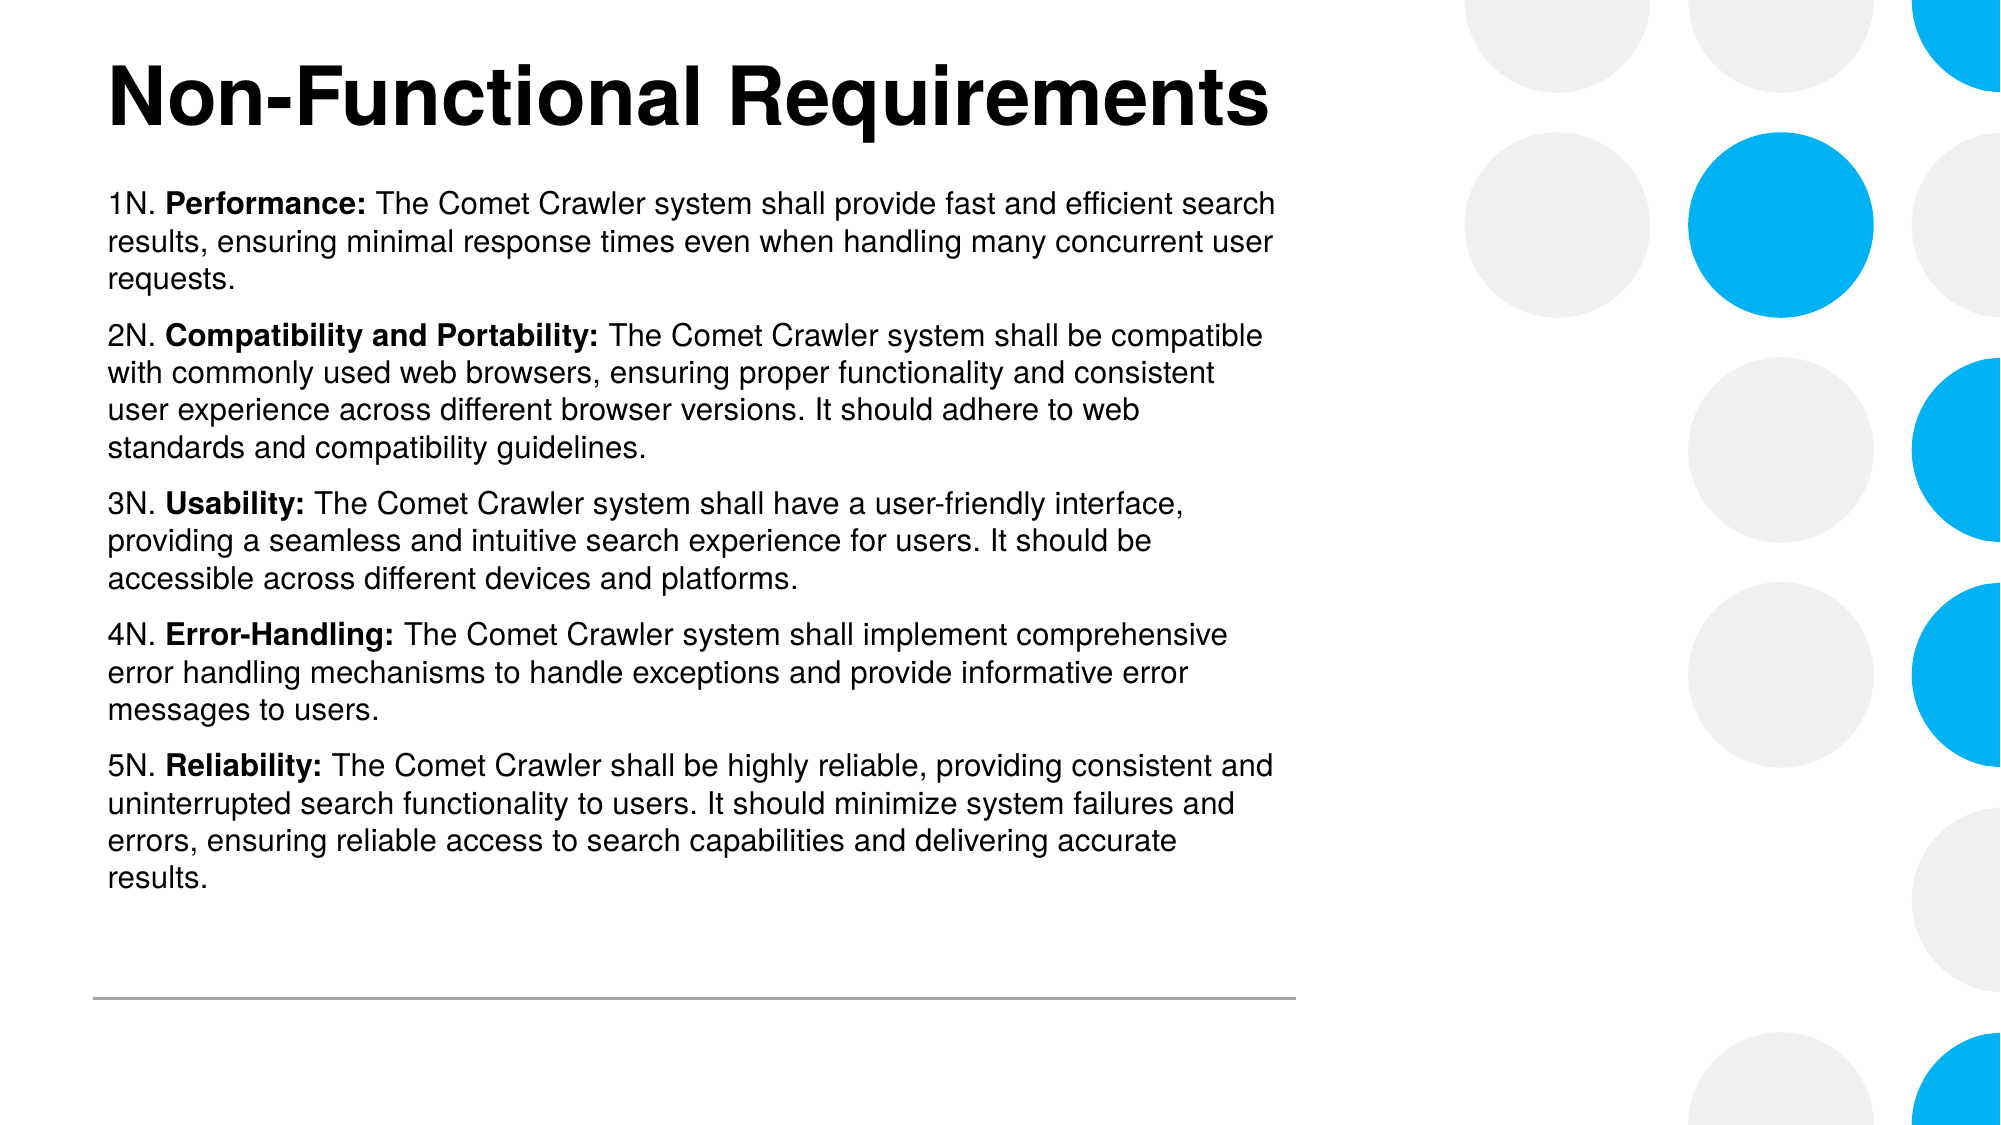

# Non-Functional Requirements
1N. Performance: The Comet Crawler system shall provide fast and efficient search results, ensuring minimal response times even when handling many concurrent user requests.
2N. Compatibility and Portability: The Comet Crawler system shall be compatible with commonly used web browsers, ensuring proper functionality and consistent user experience across different browser versions. It should adhere to web standards and compatibility guidelines.
3N. Usability: The Comet Crawler system shall have a user-friendly interface, providing a seamless and intuitive search experience for users. It should be accessible across different devices and platforms.
4N. Error-Handling: The Comet Crawler system shall implement comprehensive error handling mechanisms to handle exceptions and provide informative error messages to users.
5N. Reliability: The Comet Crawler shall be highly reliable, providing consistent and uninterrupted search functionality to users. It should minimize system failures and errors, ensuring reliable access to search capabilities and delivering accurate results.